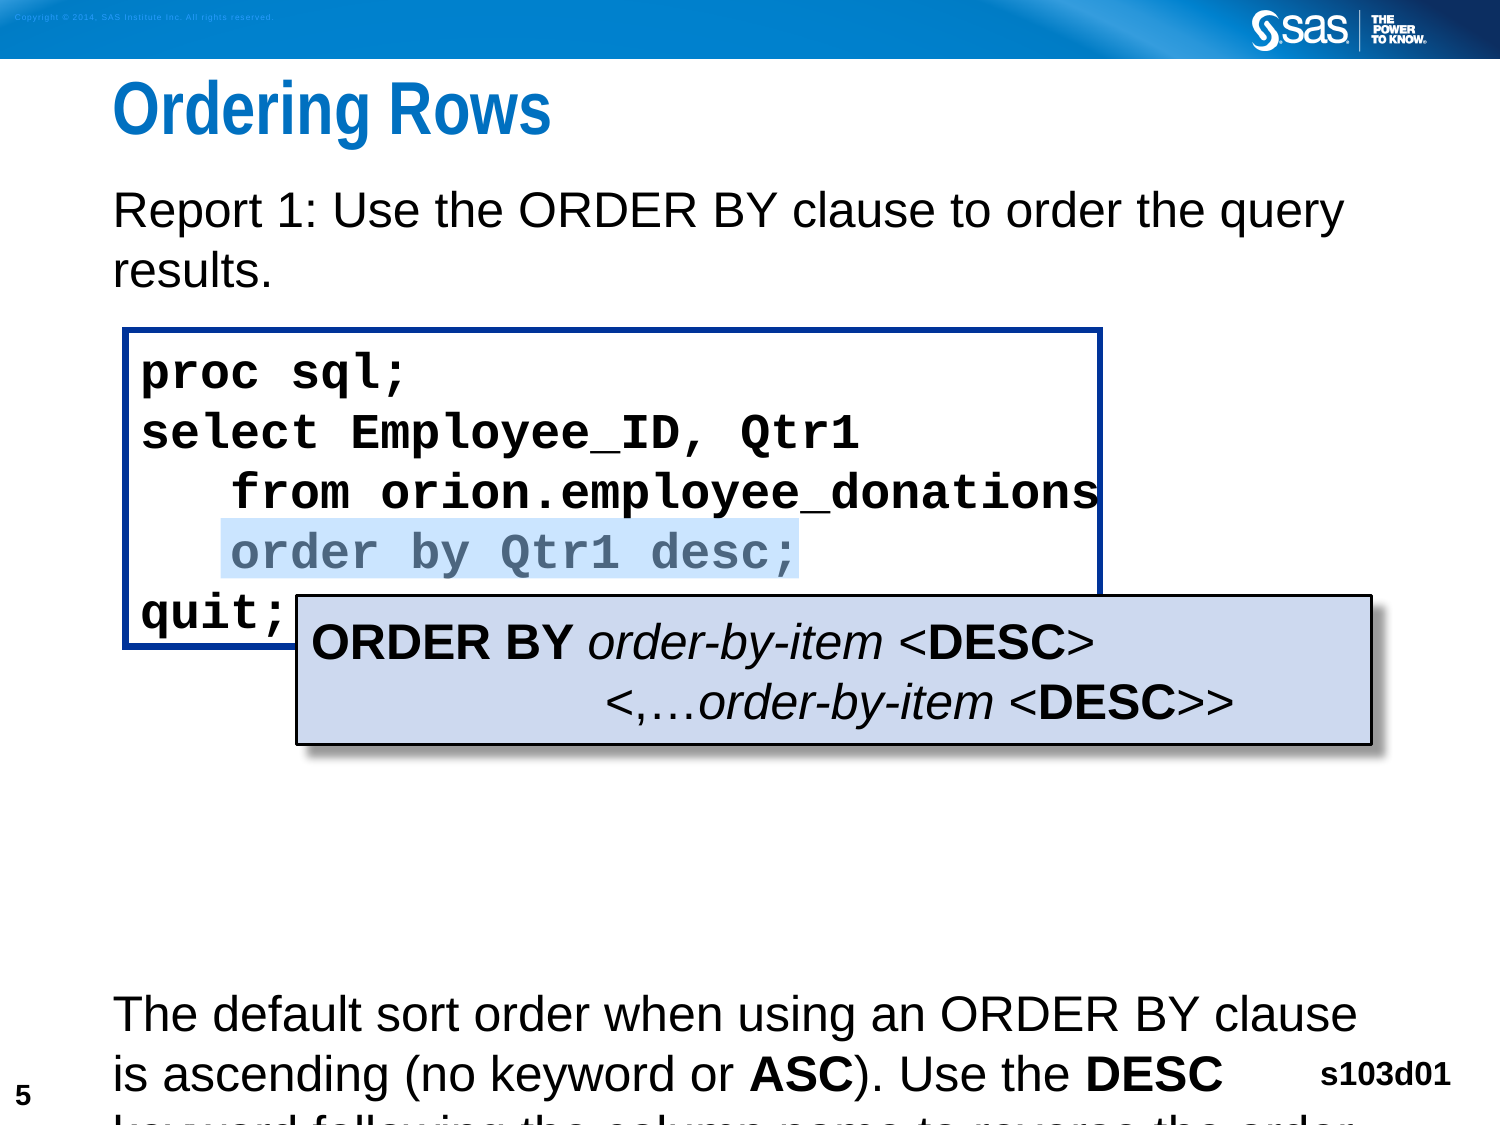

# Ordering Rows
Report 1: Use the ORDER BY clause to order the query results.

The default sort order when using an ORDER BY clause is ascending (no keyword or ASC). Use the DESC keyword following the column name to reverse the order.
proc sql;
select Employee_ID, Qtr1
   from orion.employee_donations
   order by Qtr1 desc;
quit;

ORDER BY order-by-item <DESC>
                     <,…order-by-item <DESC>>
s103d01